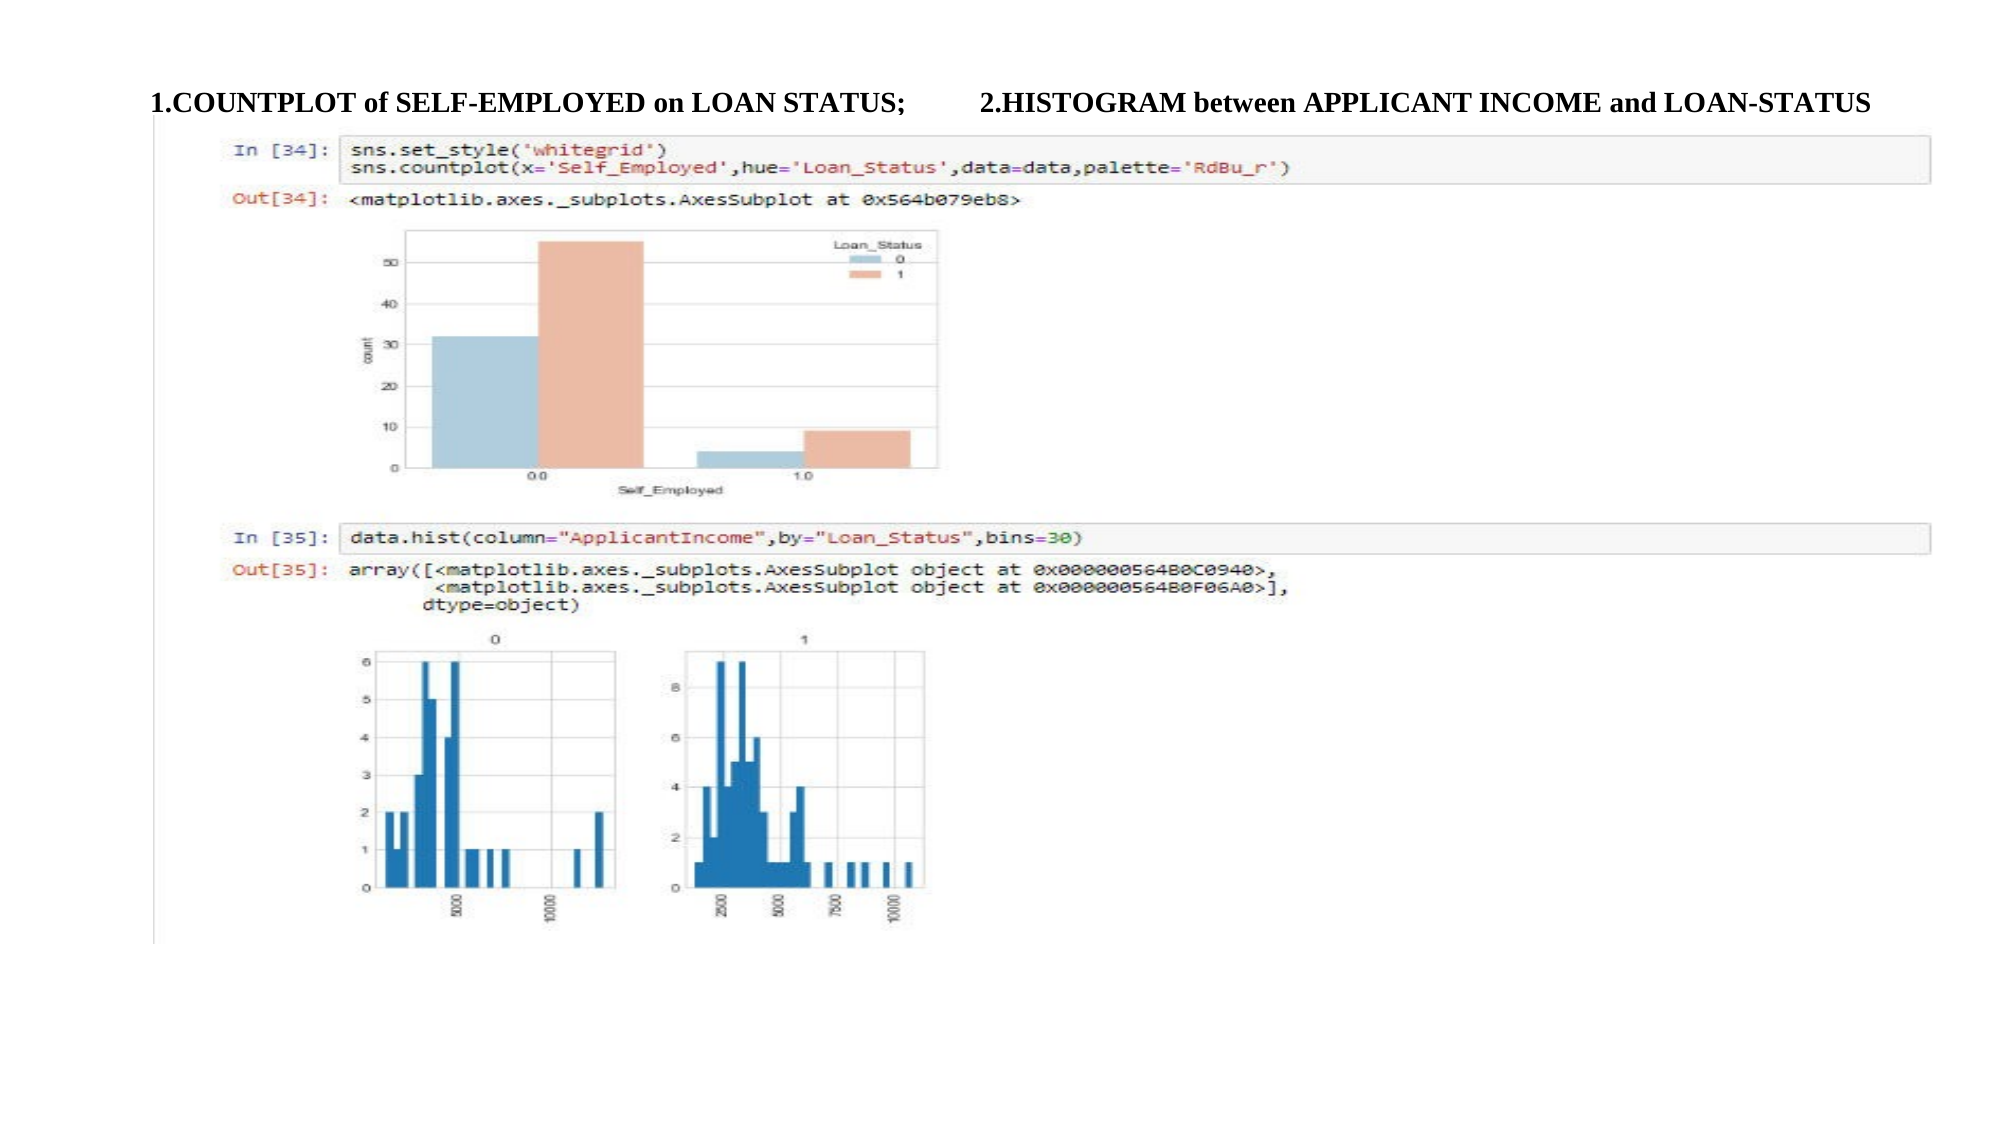

1.COUNTPLOT of SELF-EMPLOYED on LOAN STATUS;
2.HISTOGRAM between APPLICANT INCOME and LOAN-STATUS